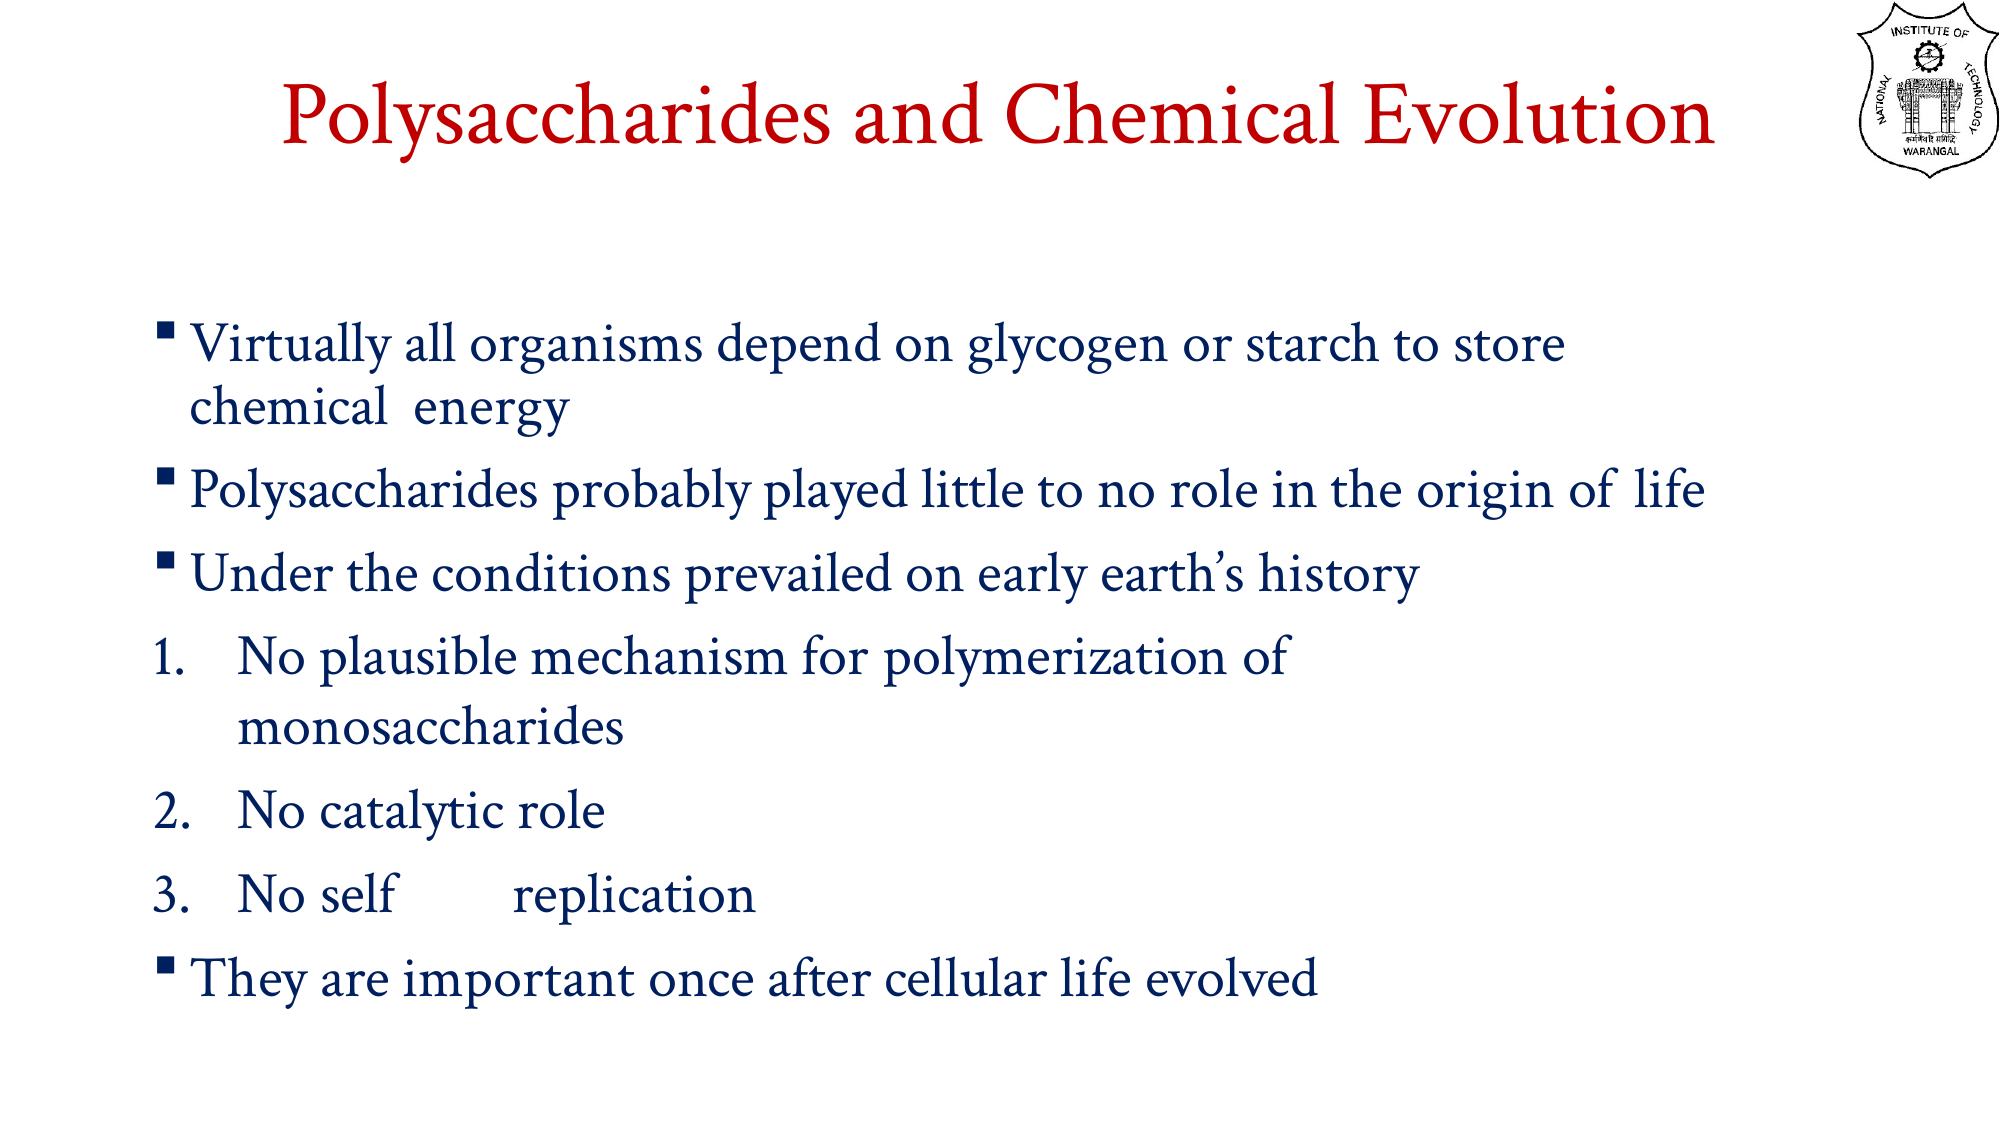

# Polysaccharides and Chemical Evolution
Virtually all organisms depend on glycogen or starch to store chemical  energy
Polysaccharides probably played little to no role in the origin of life
Under the conditions prevailed on early earth’s history
No plausible mechanism for polymerization of	monosaccharides
No catalytic role
No self	replication
They are important once after cellular life evolved